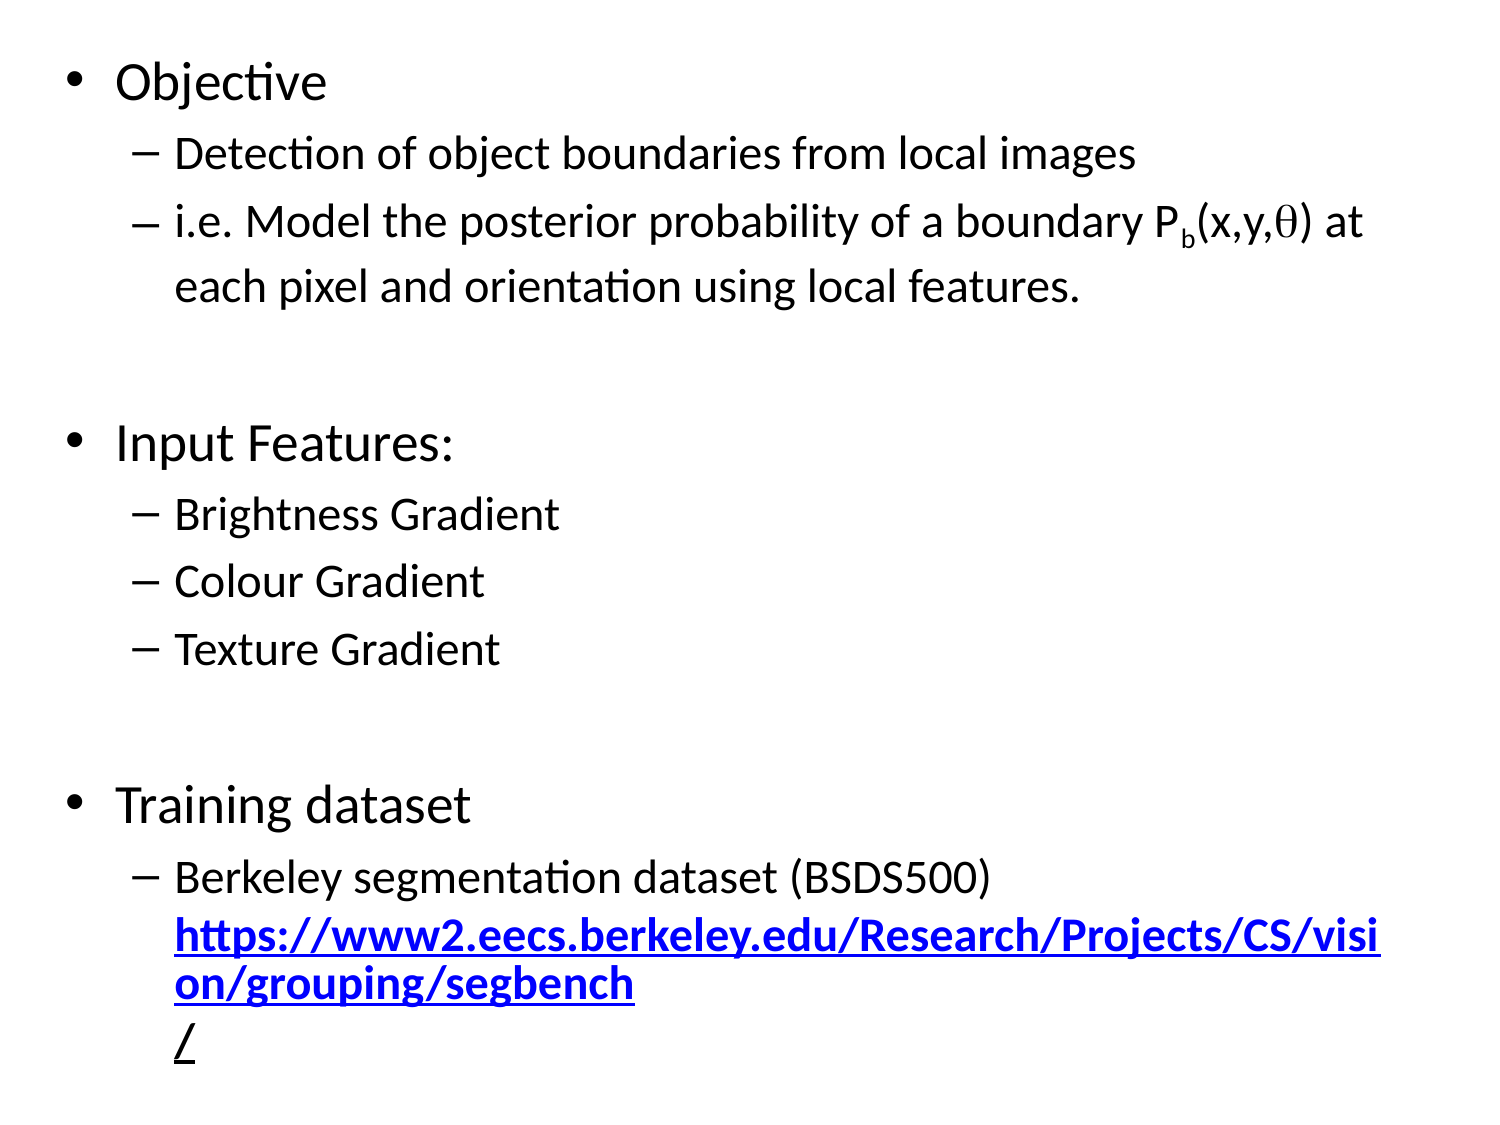

Objective
Detection of object boundaries from local images
i.e. Model the posterior probability of a boundary Pb(x,y,θ) at each pixel and orientation using local features.

Input Features:
Brightness Gradient
Colour Gradient
Texture Gradient

Training dataset
Berkeley segmentation dataset (BSDS500) https://www2.eecs.berkeley.edu/Research/Projects/CS/vision/grouping/segbench/